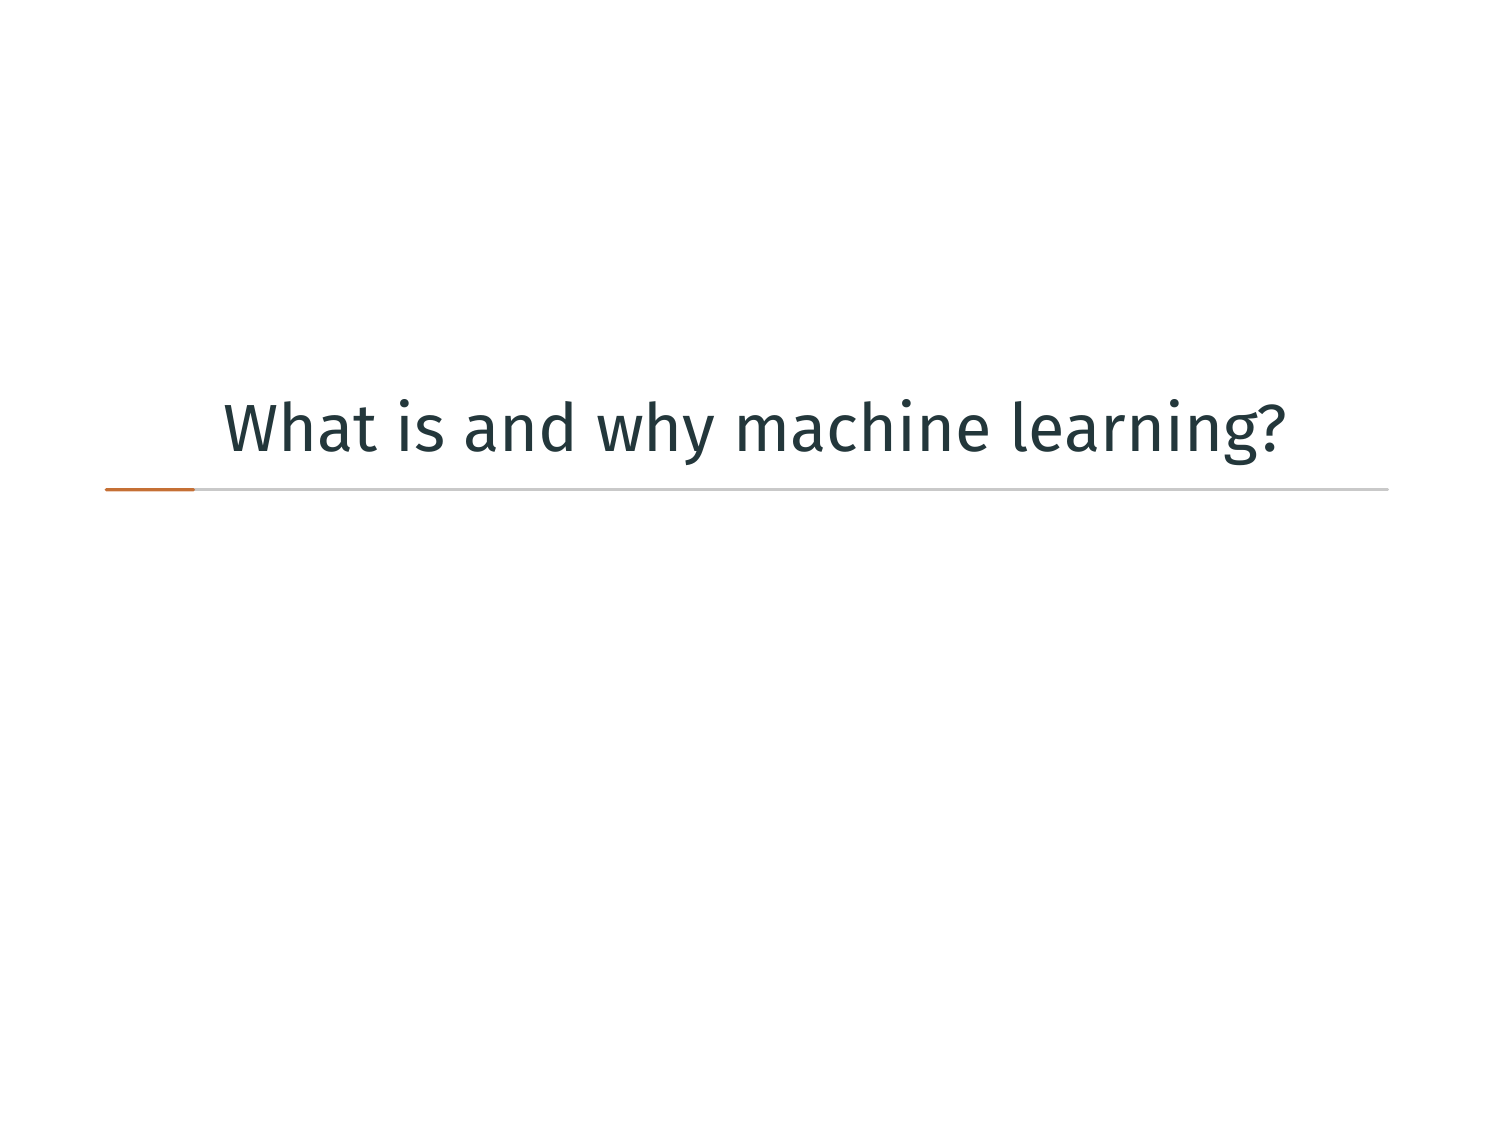

# What is and why machine learning?